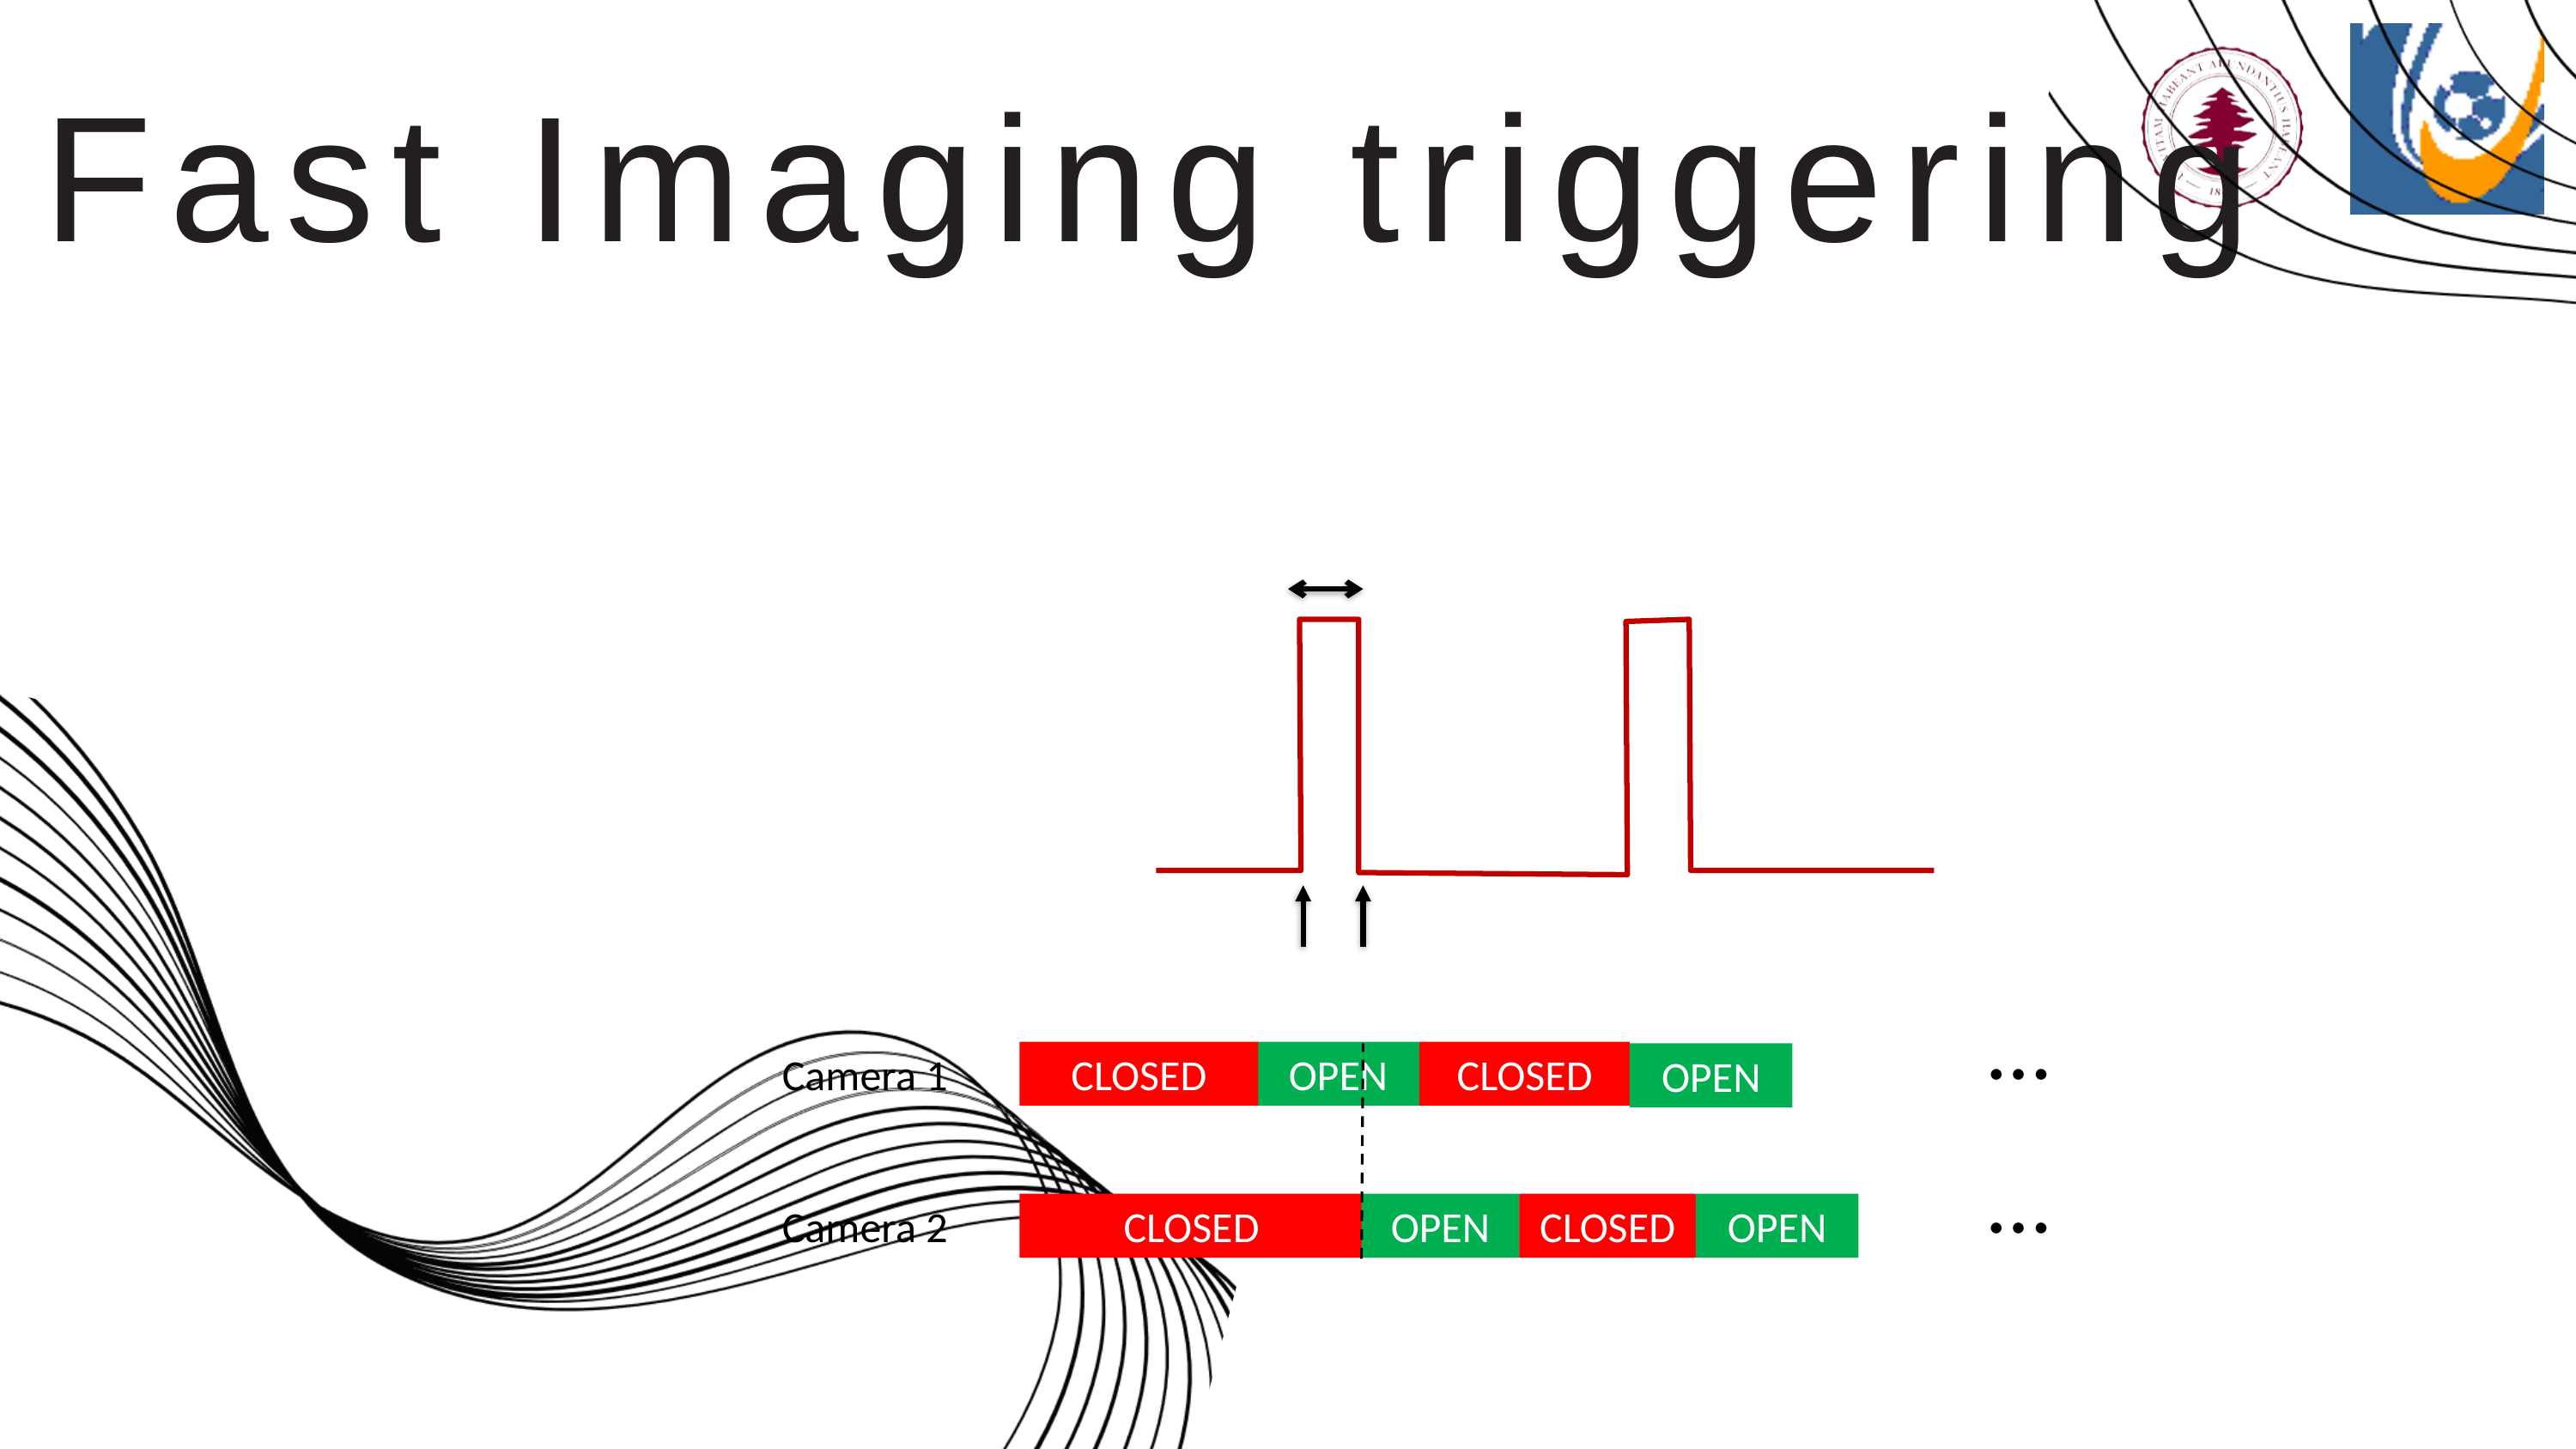

Fast Imaging triggering

…
Camera 1
CLOSED
OPEN
CLOSED
OPEN
…
OPEN
Camera 2
OPEN
CLOSED
CLOSED